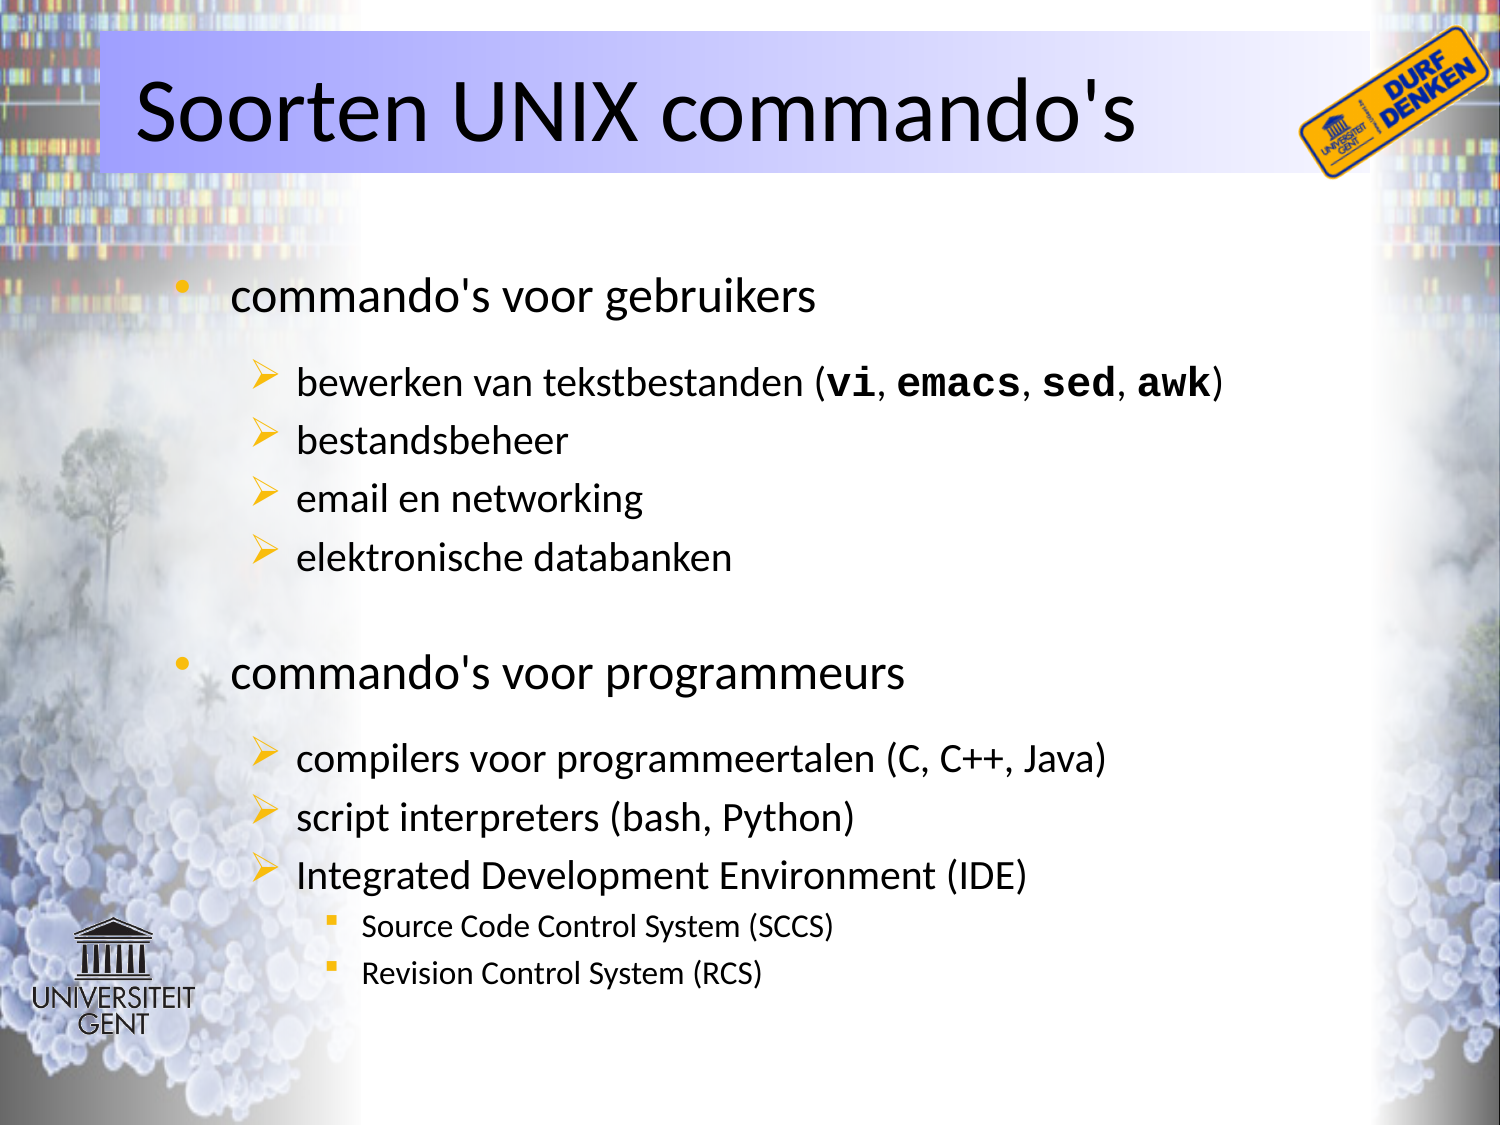

# Soorten UNIX commando's
commando's voor gebruikers

bewerken van tekstbestanden (vi, emacs, sed, awk)
bestandsbeheer
email en networking
elektronische databanken
commando's voor programmeurs

compilers voor programmeertalen (C, C++, Java)
script interpreters (bash, Python)
Integrated Development Environment (IDE)
Source Code Control System (SCCS)
Revision Control System (RCS)